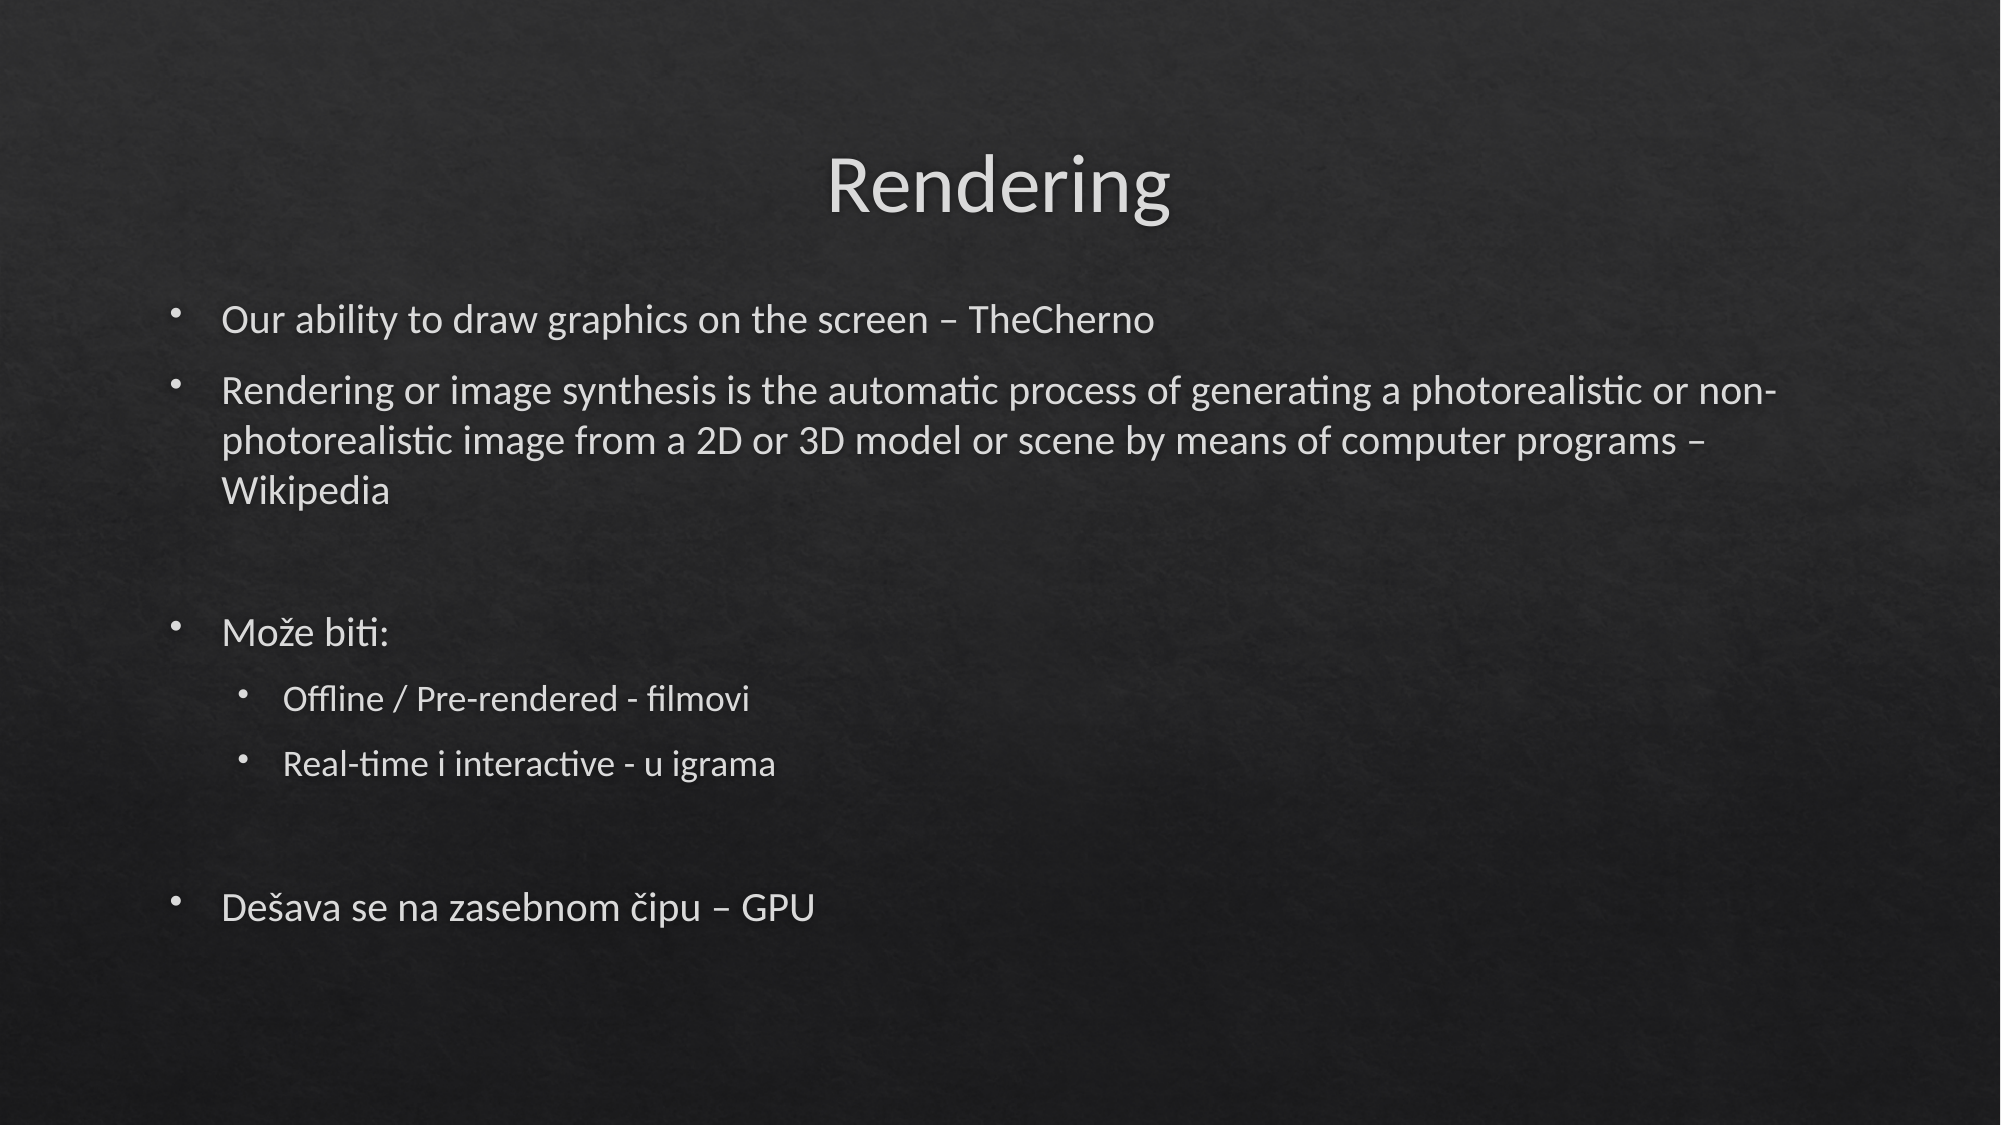

# Rendering
Our ability to draw graphics on the screen – TheCherno
Rendering or image synthesis is the automatic process of generating a photorealistic or non-photorealistic image from a 2D or 3D model or scene by means of computer programs – Wikipedia

Može biti:
Offline / Pre-rendered - filmovi
Real-time i interactive - u igrama

Dešava se na zasebnom čipu – GPU